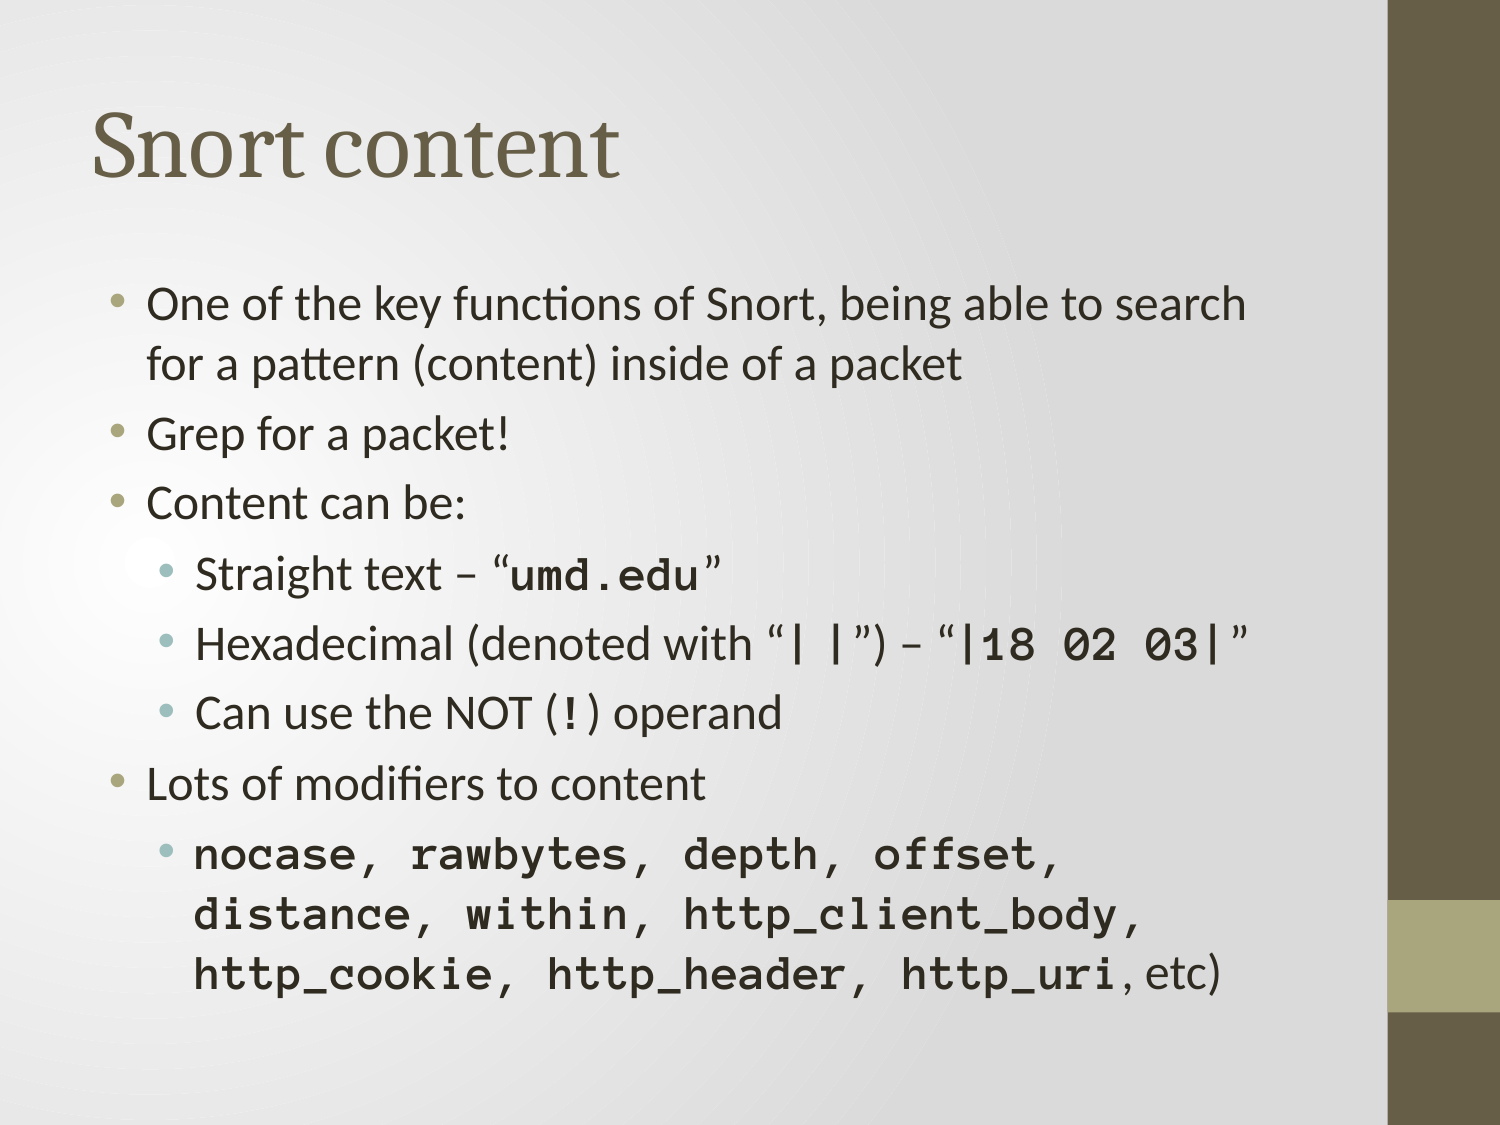

# Snort content
One of the key functions of Snort, being able to search for a pattern (content) inside of a packet
Grep for a packet!
Content can be:
Straight text – “umd.edu”
Hexadecimal (denoted with “| |”) – “|18 02 03|”
Can use the NOT (!) operand
Lots of modifiers to content
nocase, rawbytes, depth, offset, distance, within, http_client_body, http_cookie, http_header, http_uri, etc)